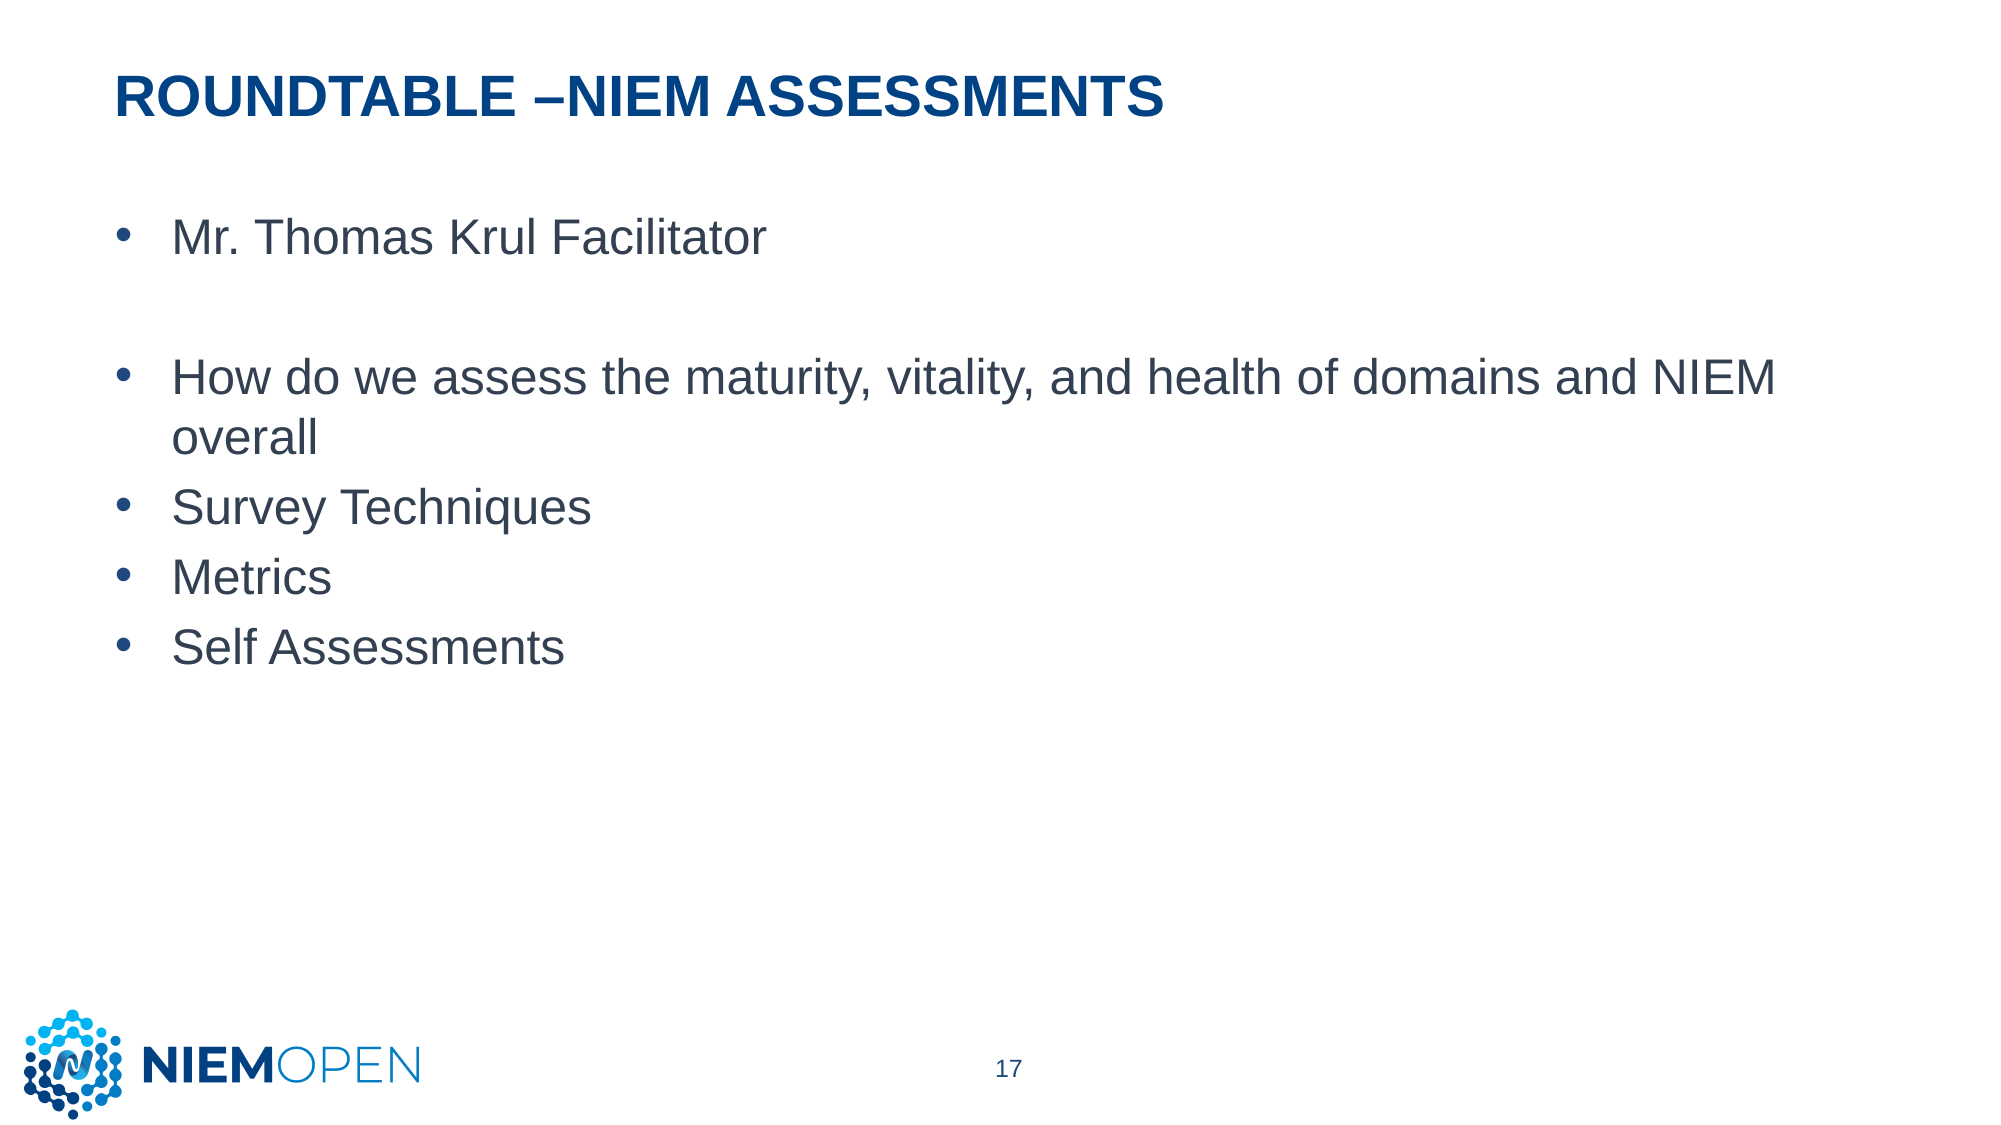

# Roundtable –NIEM Assessments
Mr. Thomas Krul Facilitator

How do we assess the maturity, vitality, and health of domains and NIEM overall
Survey Techniques
Metrics
Self Assessments

17